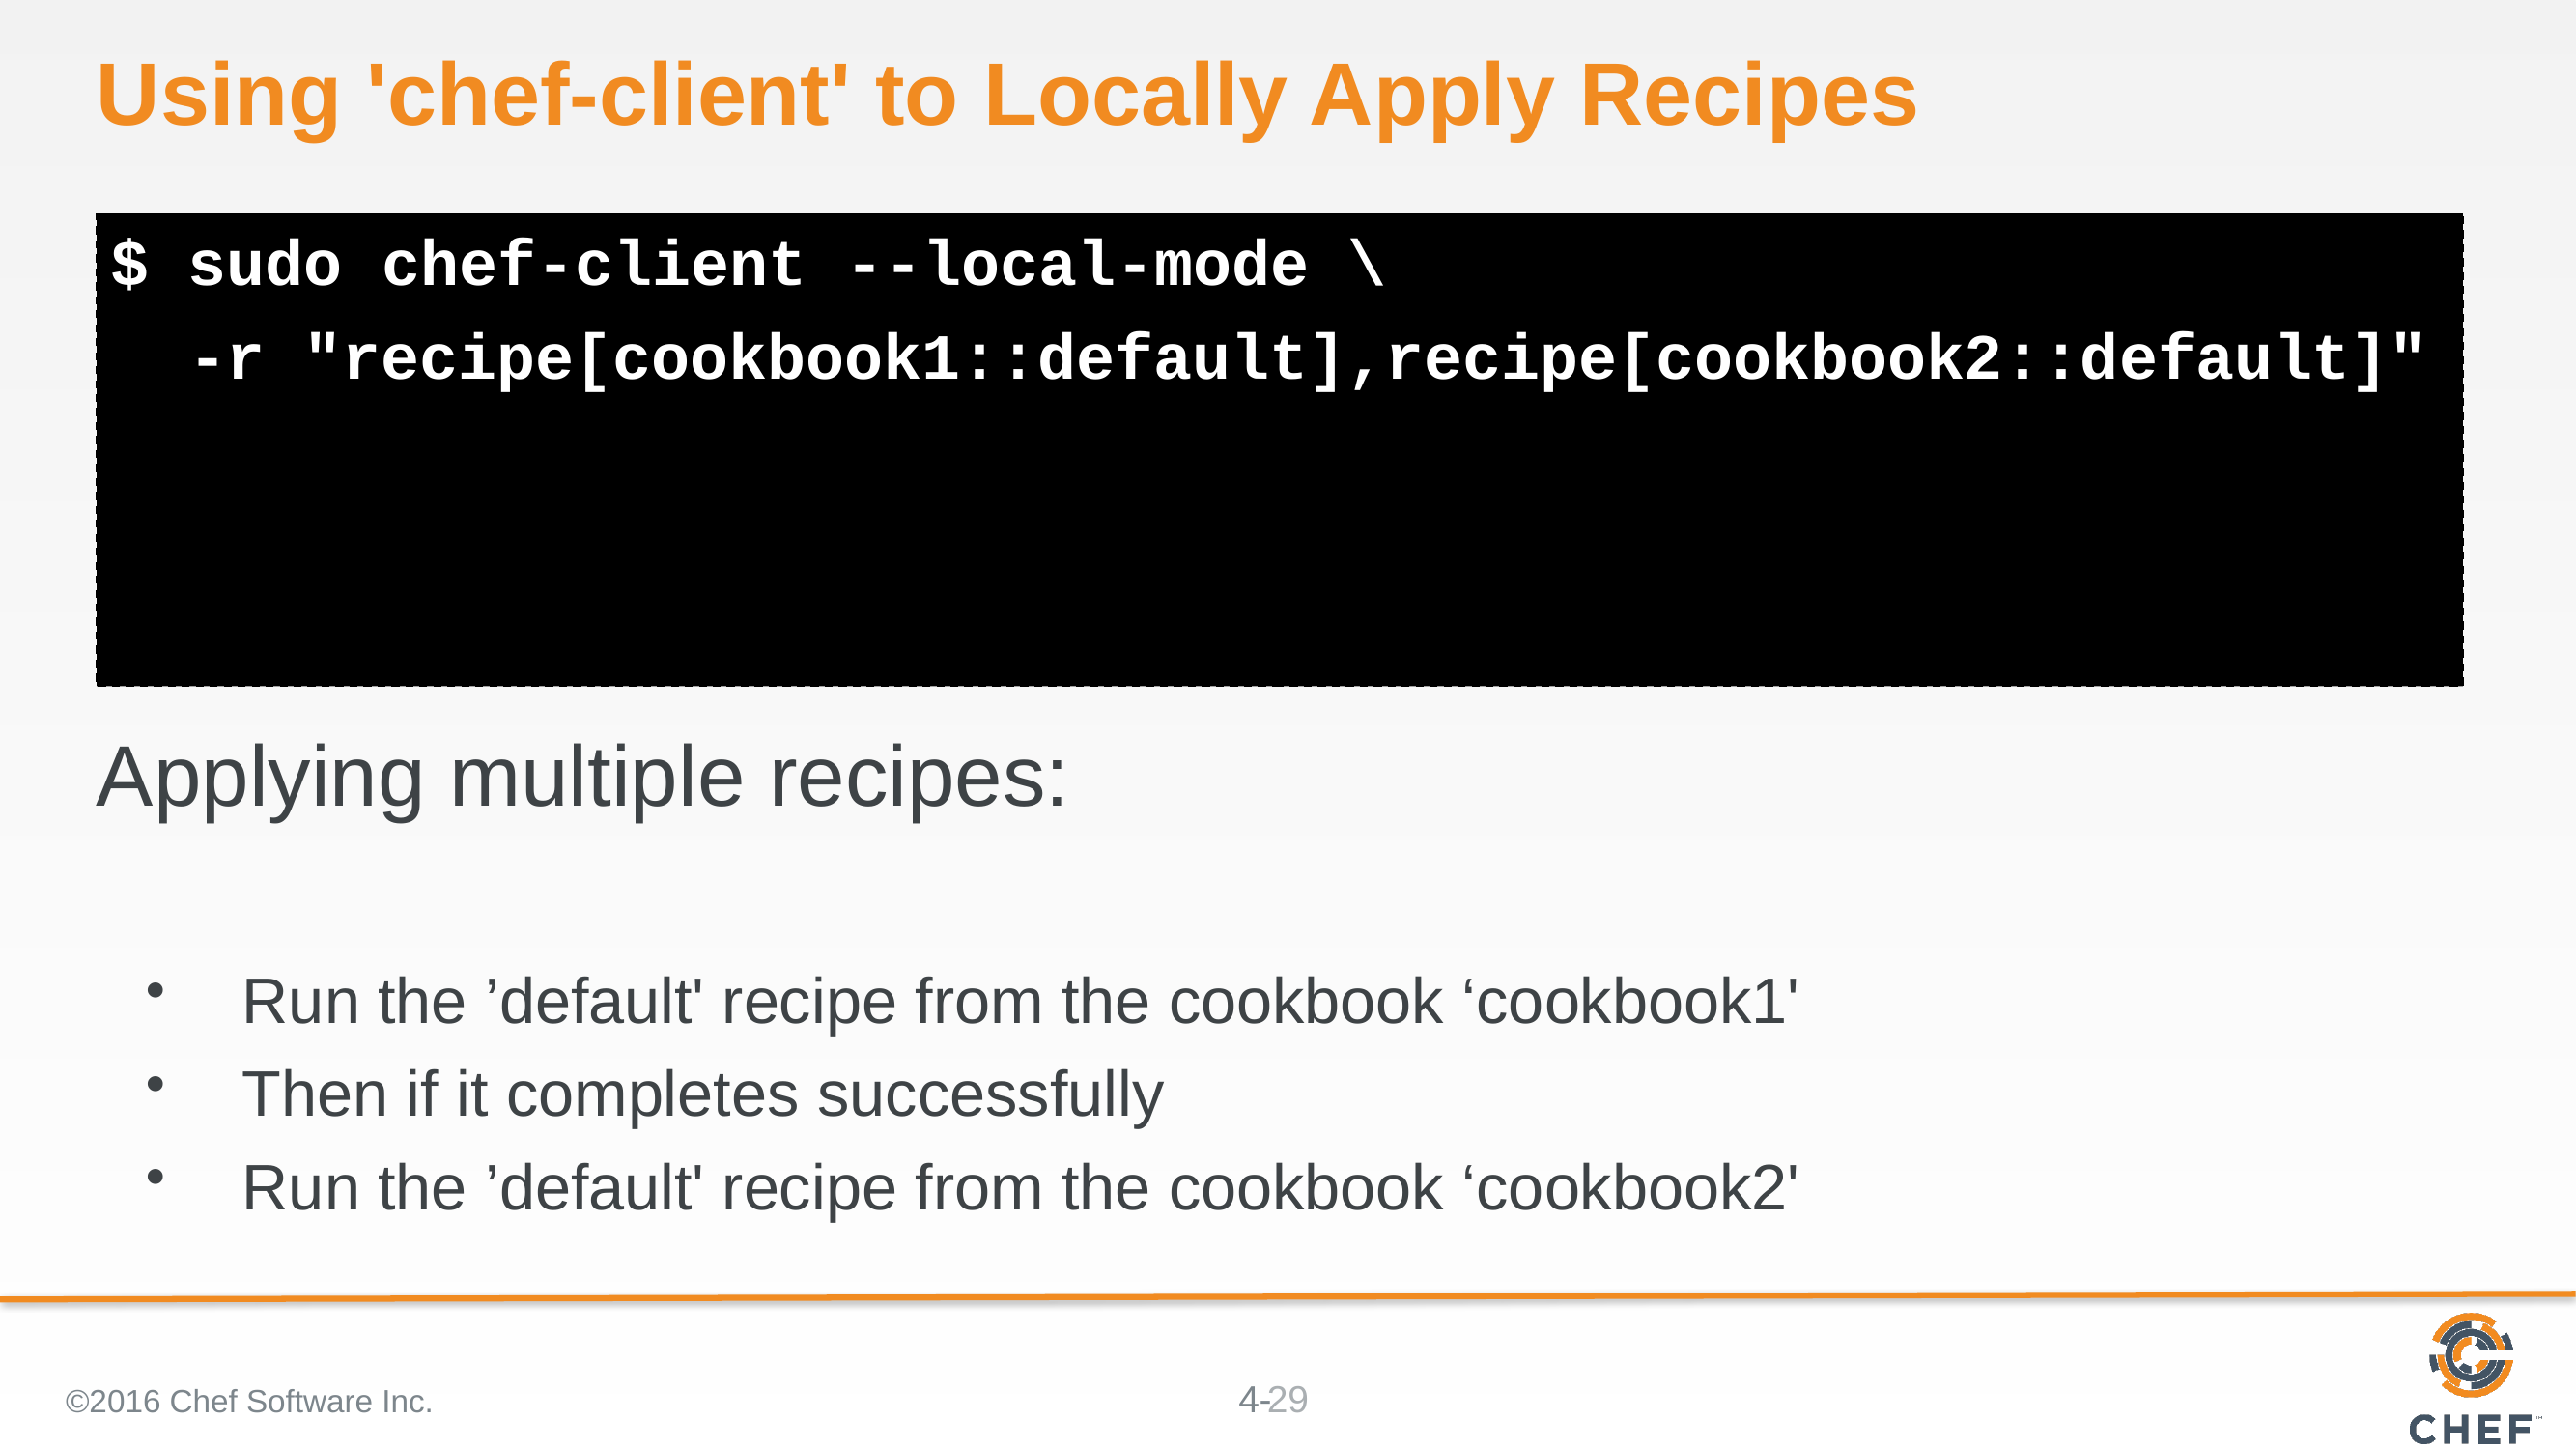

# Using 'chef-client' to Locally Apply Recipes
$ sudo chef-client --local-mode \
  -r "recipe[cookbook1::default],recipe[cookbook2::default]"
Applying multiple recipes:

Run the ’default' recipe from the cookbook ‘cookbook1'
Then if it completes successfully
Run the ’default' recipe from the cookbook ‘cookbook2'

©2016 Chef Software Inc.
29